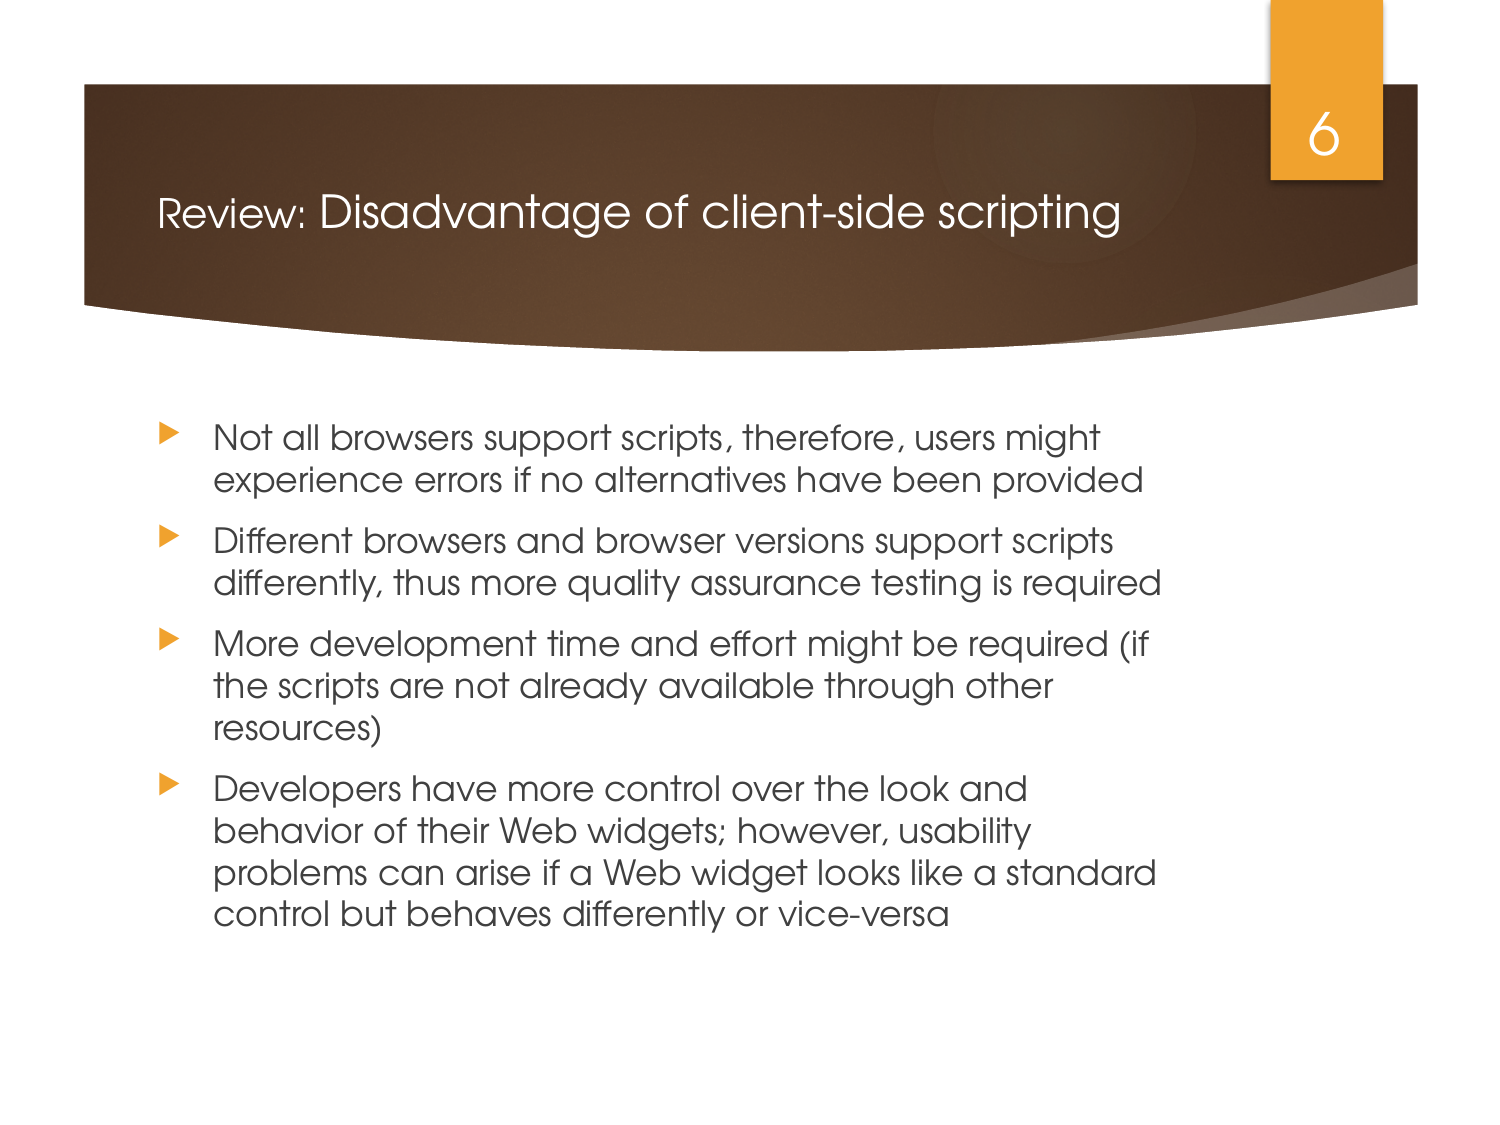

6
# Review: Disadvantage of client-side scripting
Not all browsers support scripts, therefore, users might experience errors if no alternatives have been provided
Different browsers and browser versions support scripts differently, thus more quality assurance testing is required
More development time and effort might be required (if the scripts are not already available through other resources)
Developers have more control over the look and behavior of their Web widgets; however, usability problems can arise if a Web widget looks like a standard control but behaves differently or vice-versa